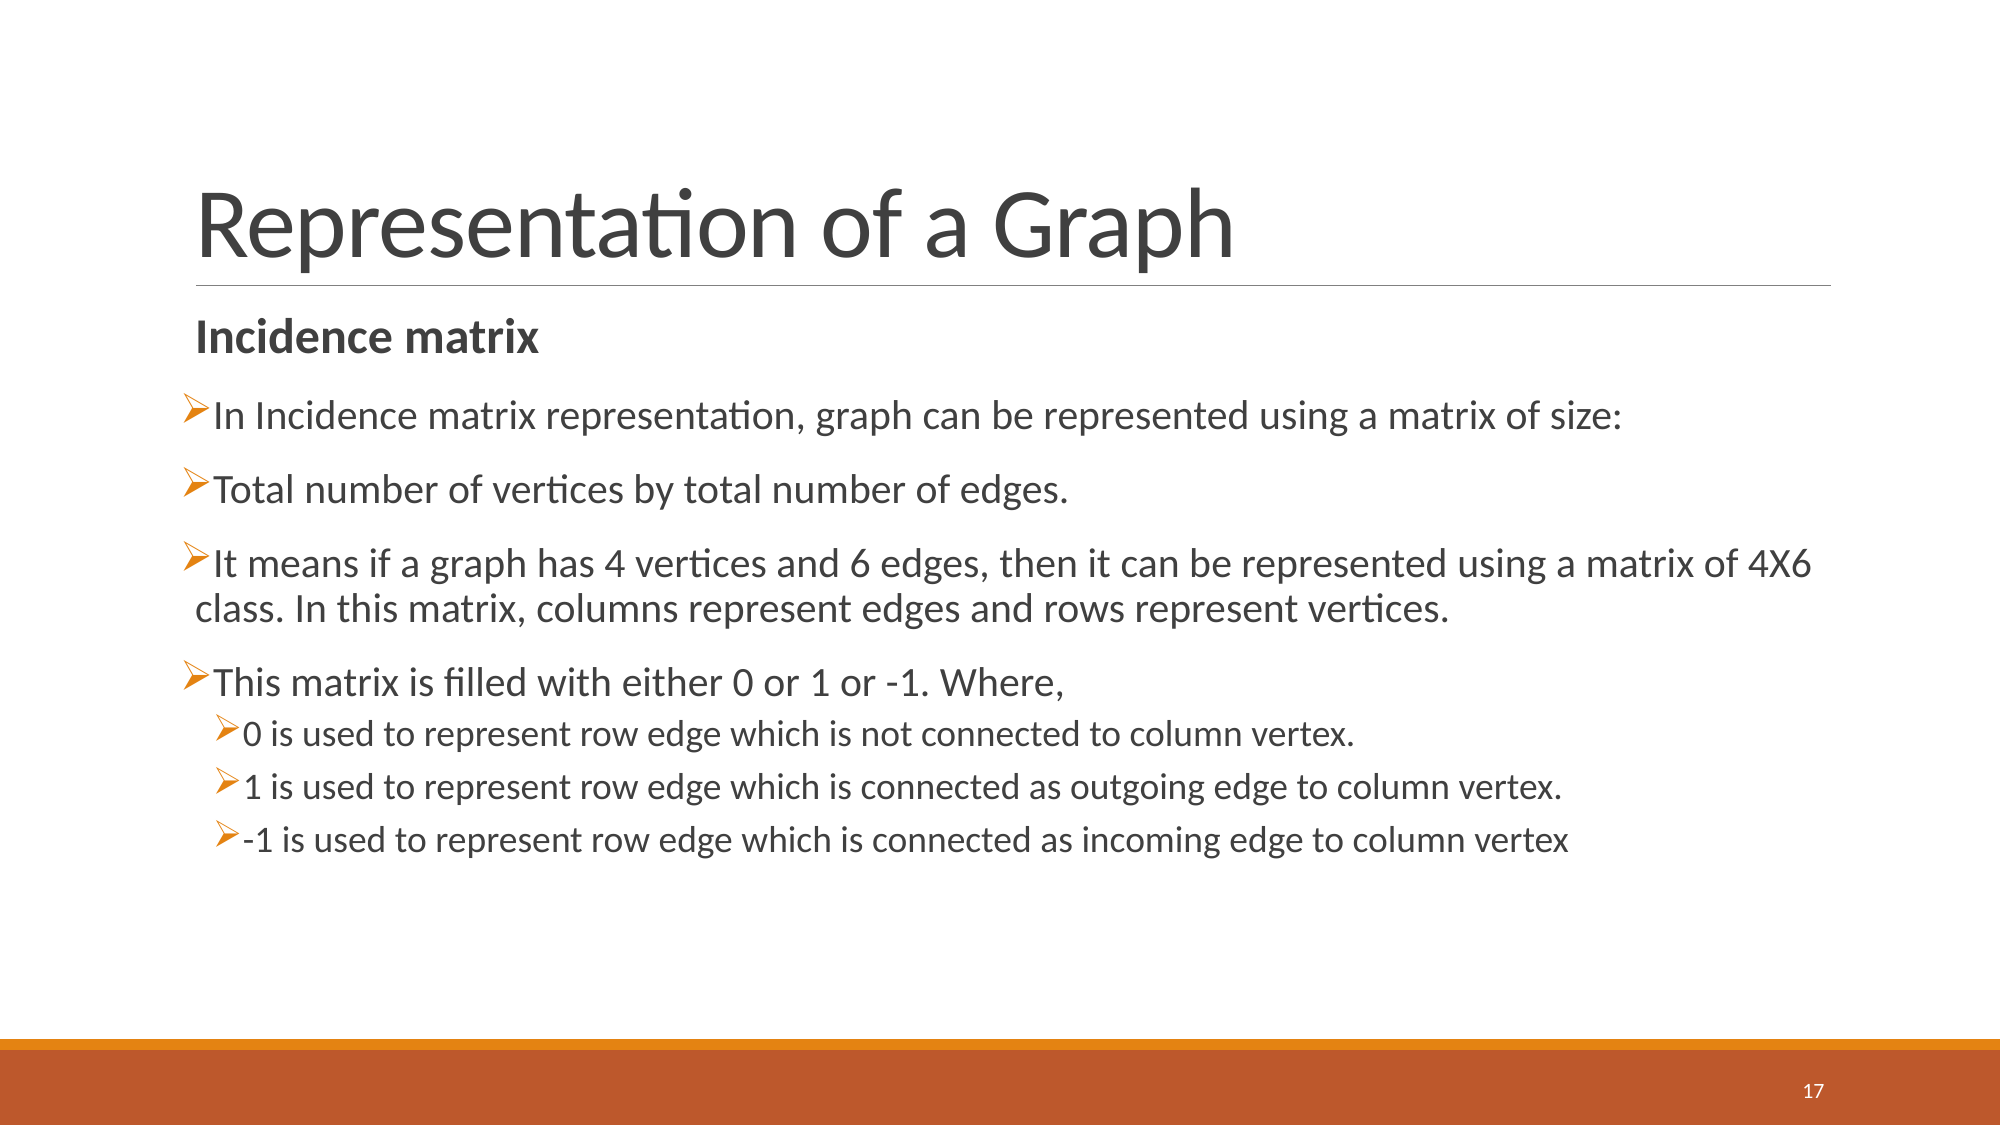

# Representation of a Graph
Incidence matrix
In Incidence matrix representation, graph can be represented using a matrix of size:
Total number of vertices by total number of edges.
It means if a graph has 4 vertices and 6 edges, then it can be represented using a matrix of 4X6 class. In this matrix, columns represent edges and rows represent vertices.
This matrix is filled with either 0 or 1 or -1. Where,
0 is used to represent row edge which is not connected to column vertex.
1 is used to represent row edge which is connected as outgoing edge to column vertex.
-1 is used to represent row edge which is connected as incoming edge to column vertex

17